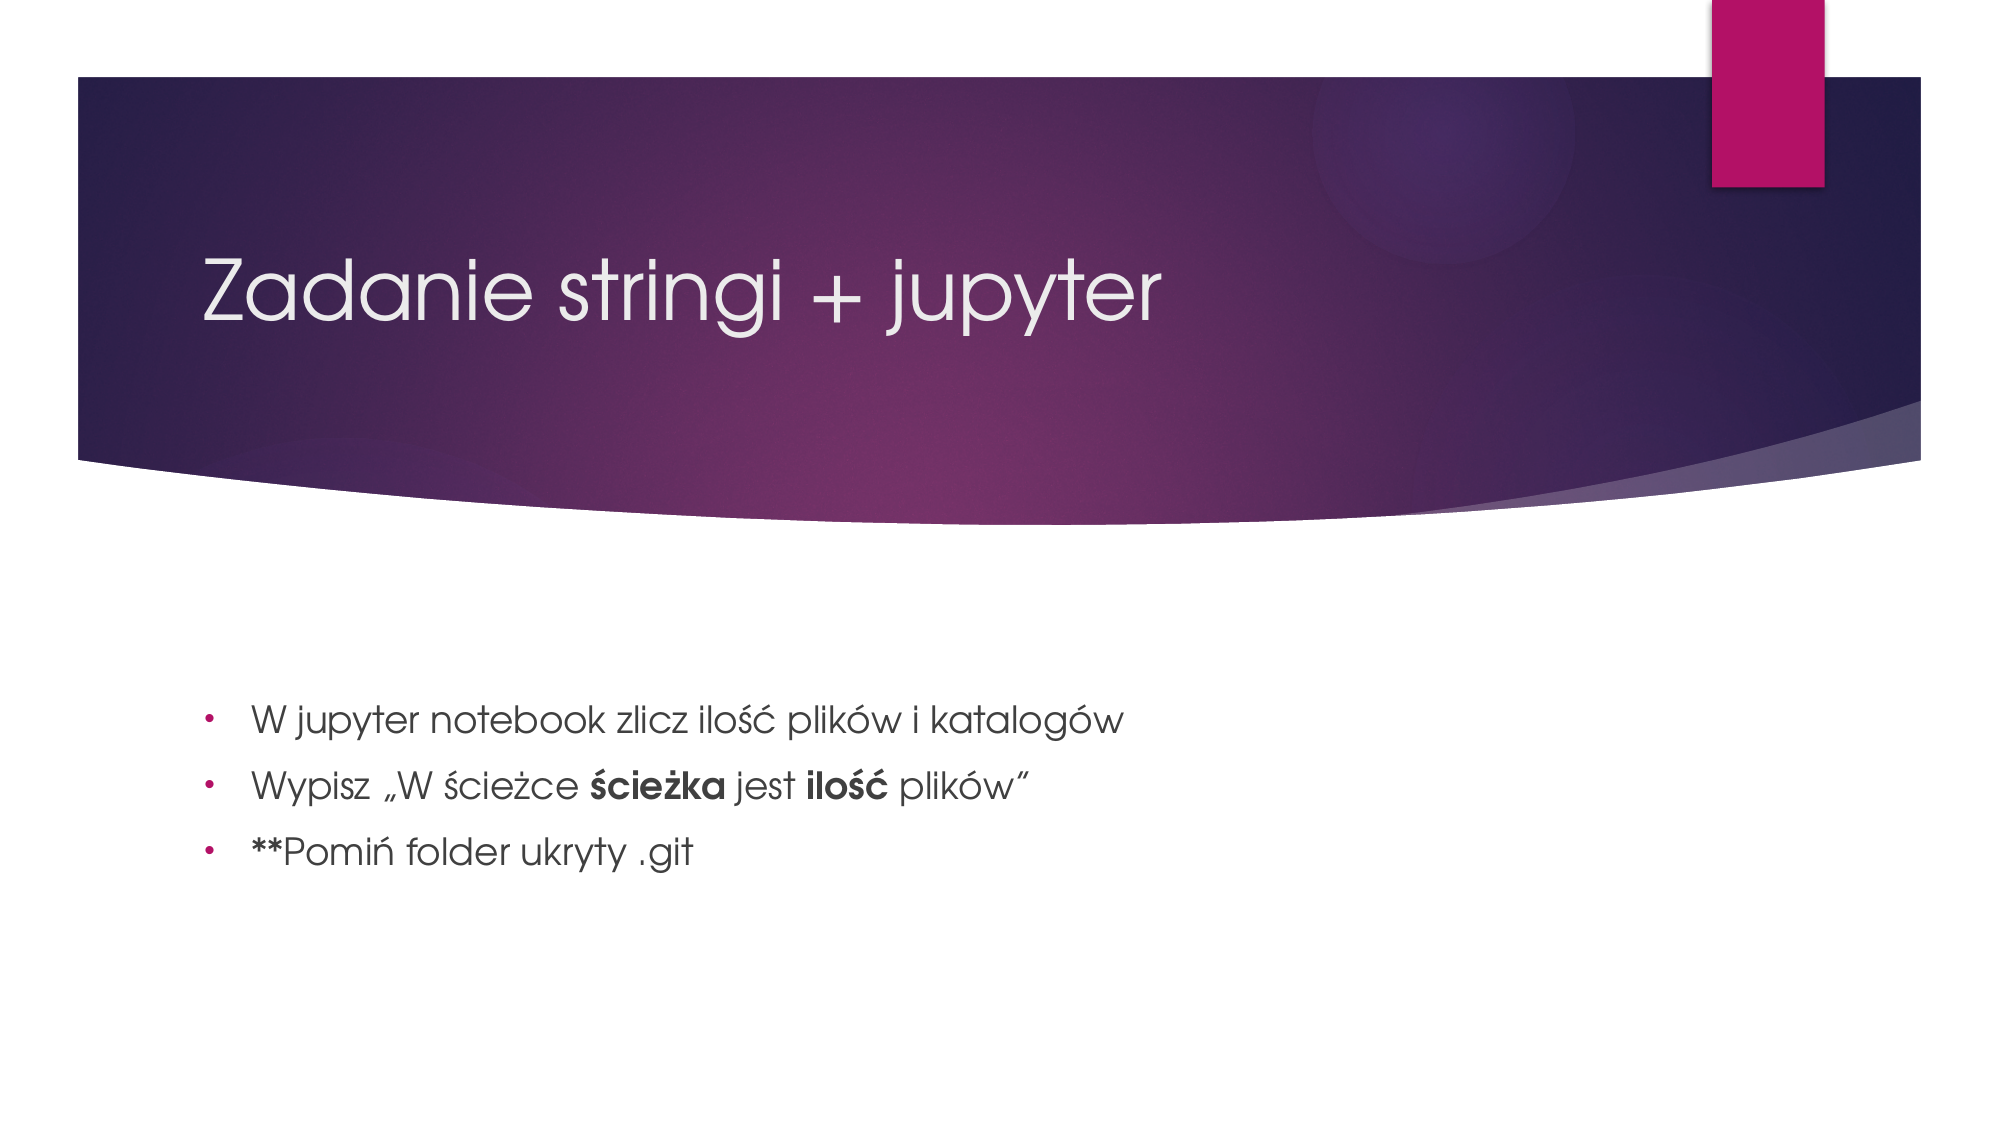

# Zadanie stringi + jupyter
W jupyter notebook zlicz ilość plików i katalogów
Wypisz „W ścieżce ścieżka jest ilość plików”
**Pomiń folder ukryty .git